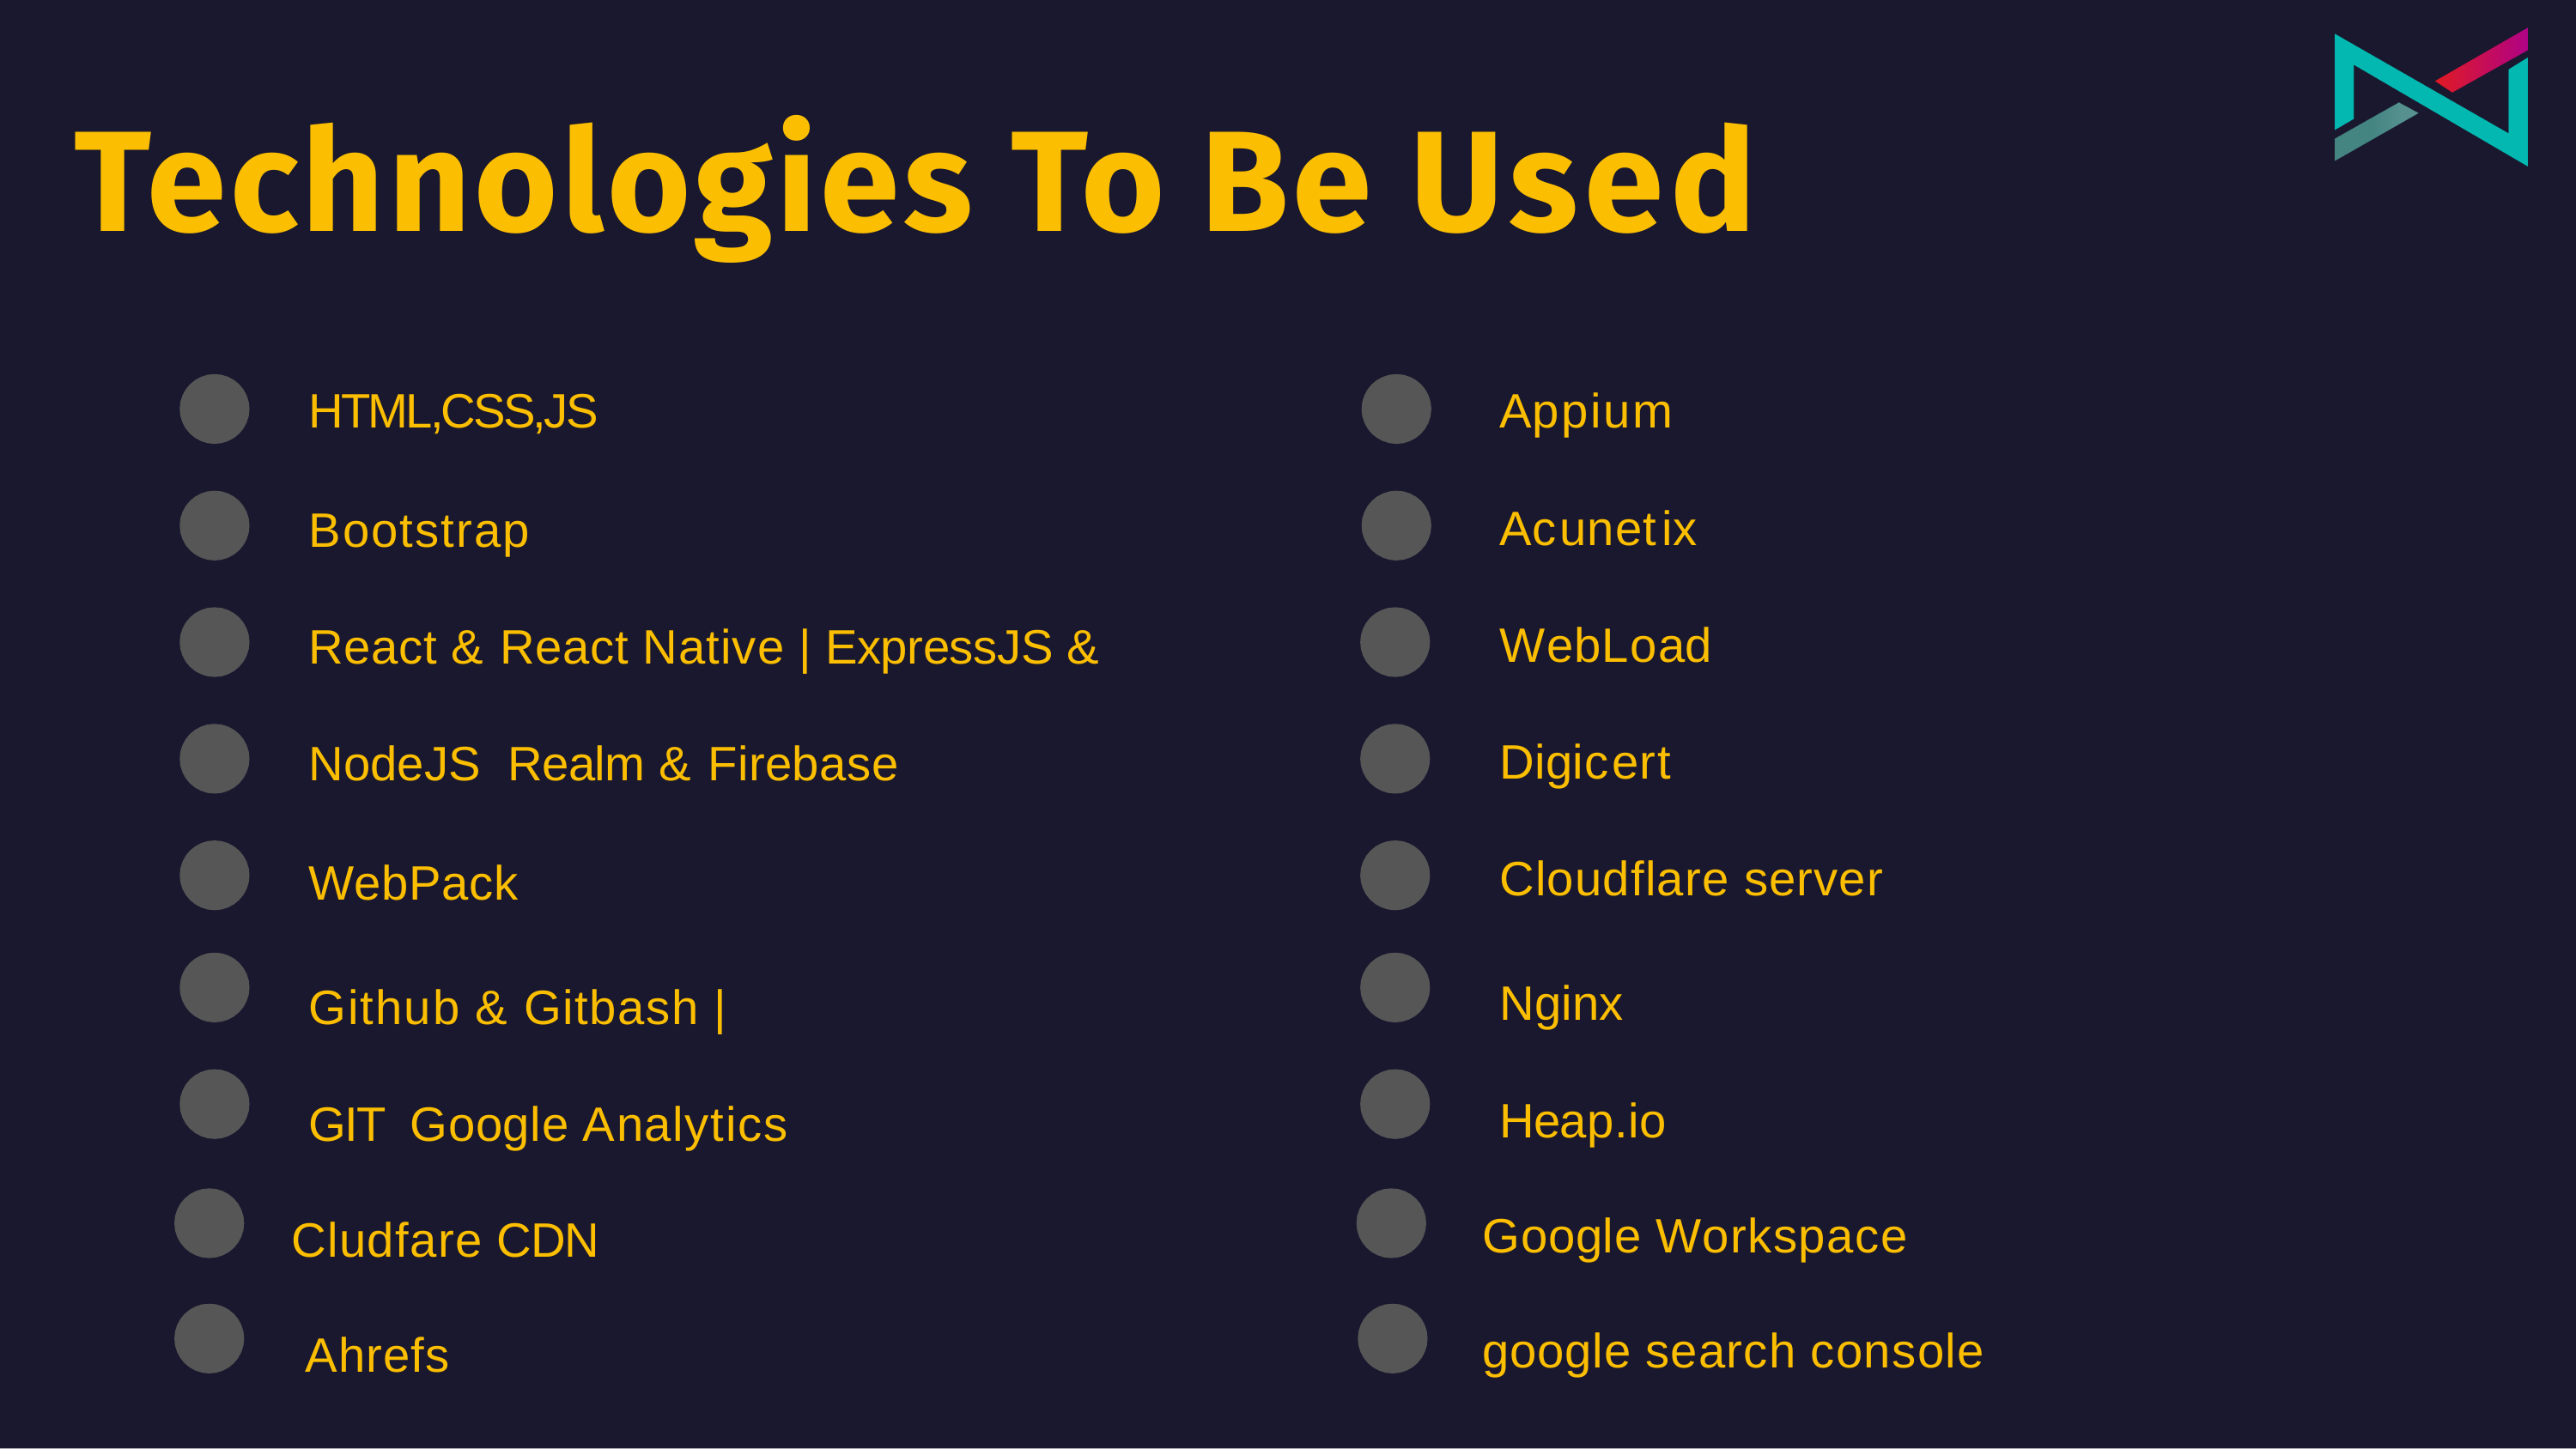

# Technologies To Be Used
HTML,CSS,JS

Bootstrap
React & React Native | ExpressJS & NodeJS  Realm & Firebase

WebPack
Github & Gitbash | GIT  Google Analytics
Cludfare CDN  Ahrefs
Appium
Acunetix
WebLoad
Digicert
Cloudflare server
Nginx  Heap.io
Google Workspace  google search console